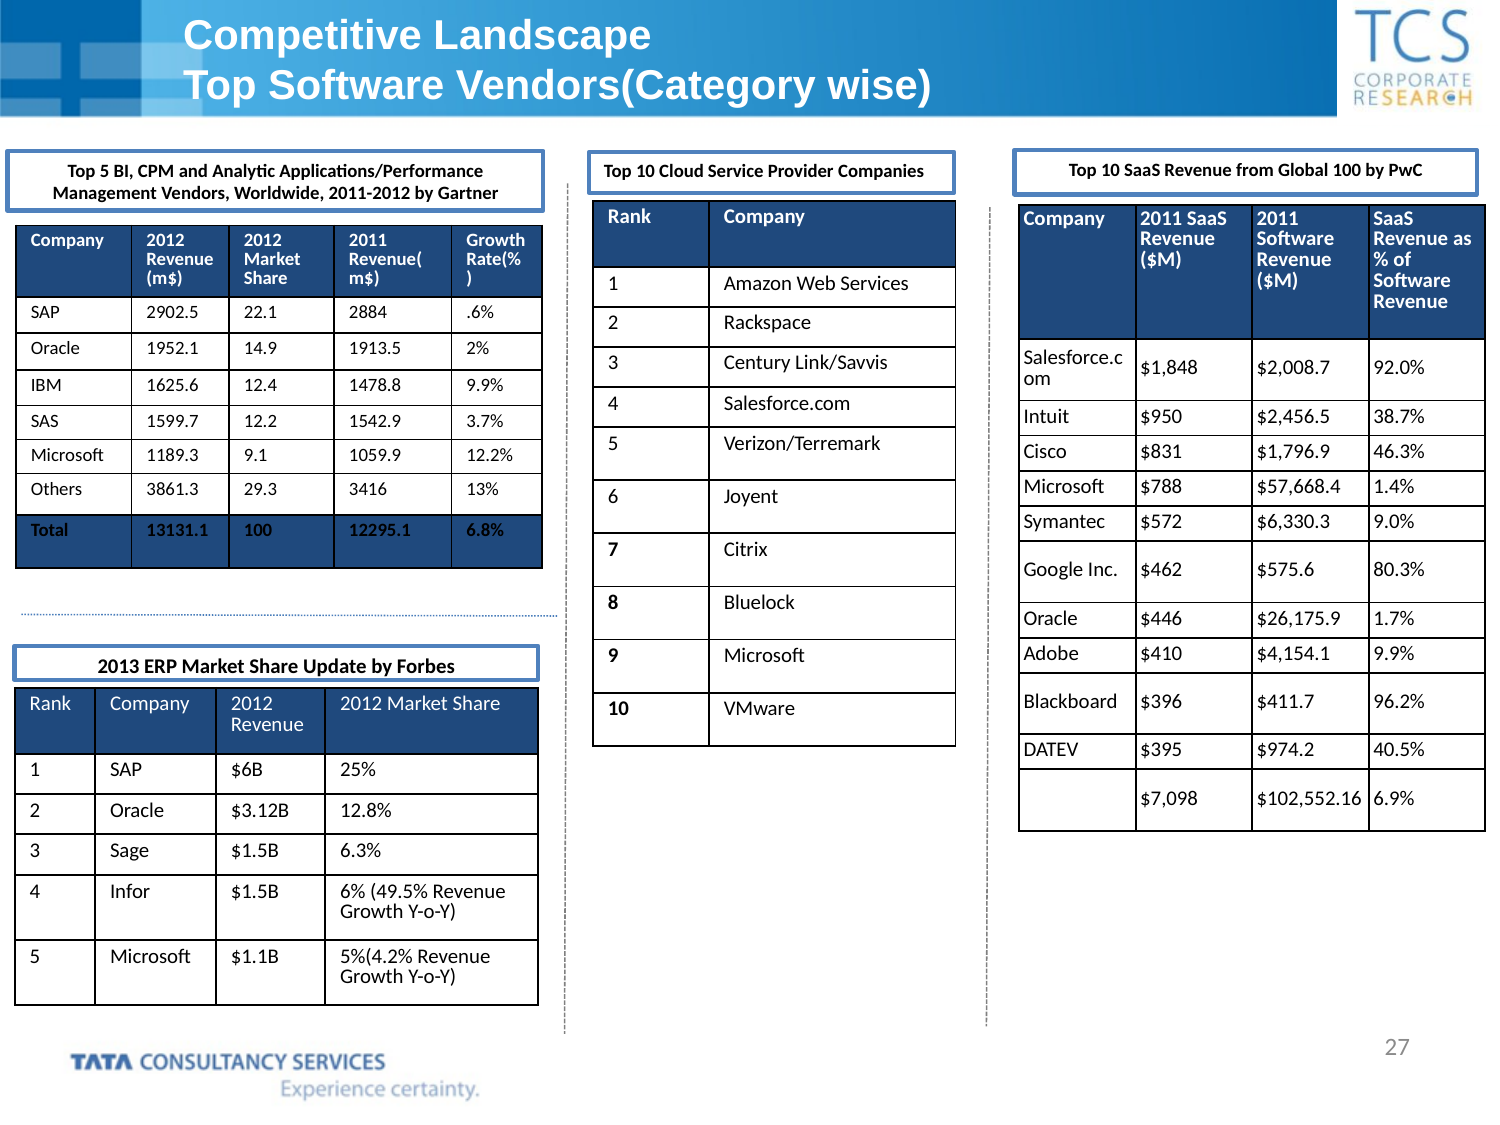

Competitive Landscape
Top Software Vendors(Category wise)
Top 10 SaaS Revenue from Global 100 by PwC
Top 5 BI, CPM and Analytic Applications/Performance Management Vendors, Worldwide, 2011-2012 by Gartner
Top 10 Cloud Service Provider Companies
| Rank | Company |
| --- | --- |
| 1 | Amazon Web Services |
| 2 | Rackspace |
| 3 | Century Link/Savvis |
| 4 | Salesforce.com |
| 5 | Verizon/Terremark |
| 6 | Joyent |
| 7 | Citrix |
| 8 | Bluelock |
| 9 | Microsoft |
| 10 | VMware |
| Company | 2011 SaaS Revenue ($M) | 2011 Software Revenue ($M) | SaaS Revenue as % of Software Revenue |
| --- | --- | --- | --- |
| Salesforce.com | $1,848 | $2,008.7 | 92.0% |
| Intuit | $950 | $2,456.5 | 38.7% |
| Cisco | $831 | $1,796.9 | 46.3% |
| Microsoft | $788 | $57,668.4 | 1.4% |
| Symantec | $572 | $6,330.3 | 9.0% |
| Google Inc. | $462 | $575.6 | 80.3% |
| Oracle | $446 | $26,175.9 | 1.7% |
| Adobe | $410 | $4,154.1 | 9.9% |
| Blackboard | $396 | $411.7 | 96.2% |
| DATEV | $395 | $974.2 | 40.5% |
|  | $7,098 | $102,552.16 | 6.9% |
| Company | 2012 Revenue(m$) | 2012 Market Share | 2011 Revenue(m$) | Growth Rate(%) |
| --- | --- | --- | --- | --- |
| SAP | 2902.5 | 22.1 | 2884 | .6% |
| Oracle | 1952.1 | 14.9 | 1913.5 | 2% |
| IBM | 1625.6 | 12.4 | 1478.8 | 9.9% |
| SAS | 1599.7 | 12.2 | 1542.9 | 3.7% |
| Microsoft | 1189.3 | 9.1 | 1059.9 | 12.2% |
| Others | 3861.3 | 29.3 | 3416 | 13% |
| Total | 13131.1 | 100 | 12295.1 | 6.8% |
2013 ERP Market Share Update by Forbes
| Rank | Company | 2012 Revenue | 2012 Market Share |
| --- | --- | --- | --- |
| 1 | SAP | $6B | 25% |
| 2 | Oracle | $3.12B | 12.8% |
| 3 | Sage | $1.5B | 6.3% |
| 4 | Infor | $1.5B | 6% (49.5% Revenue Growth Y-o-Y) |
| 5 | Microsoft | $1.1B | 5%(4.2% Revenue Growth Y-o-Y) |
27